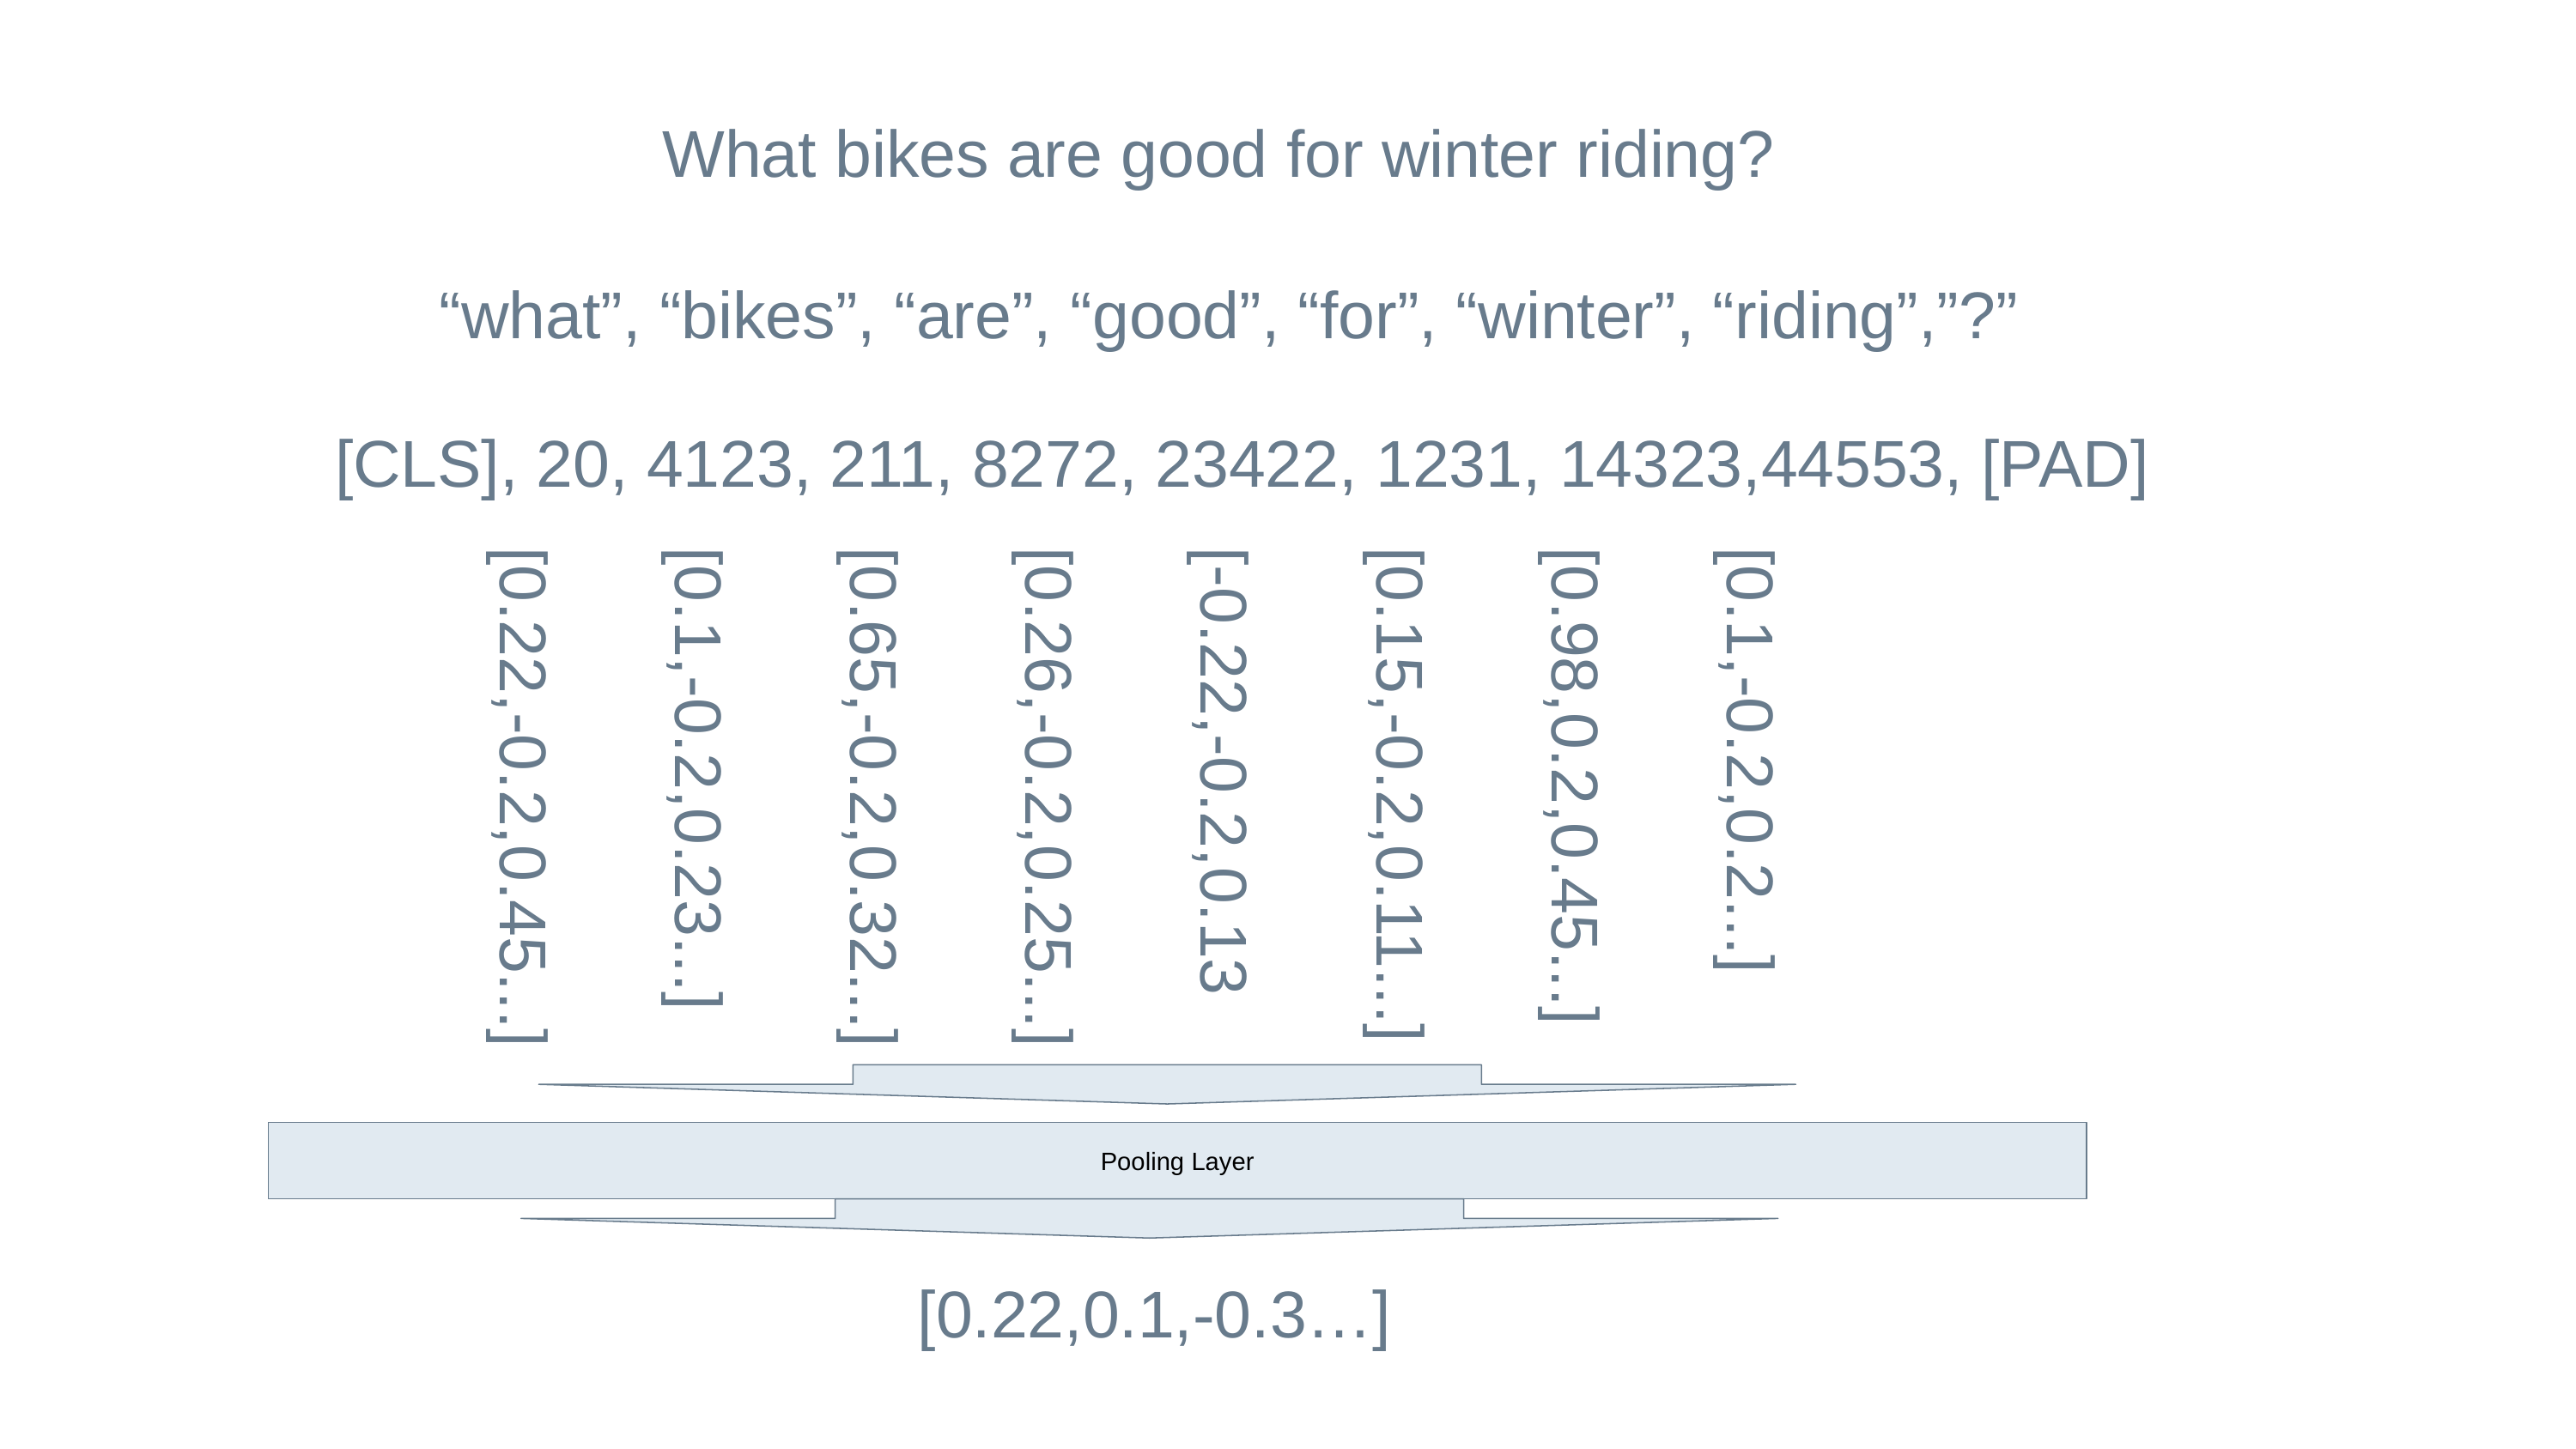

What bikes are good for winter riding?
“what”, “bikes”, “are”, “good”, “for”, “winter”, “riding”,”?”
[CLS], 20, 4123, 211, 8272, 23422, 1231, 14323,44553, [PAD]

[0.22,-0.2,0.45...]
[0.1,-0.2,0.23...]
[0.65,-0.2,0.32...]
[0.26,-0.2,0.25...]
[-0.22,-0.2,0.13
[0.15,-0.2,0.11...]
[0.98,0.2,0.45...]
[0.1,-0.2,0.2...]
Pooling Layer

[0.22,0.1,-0.3…]